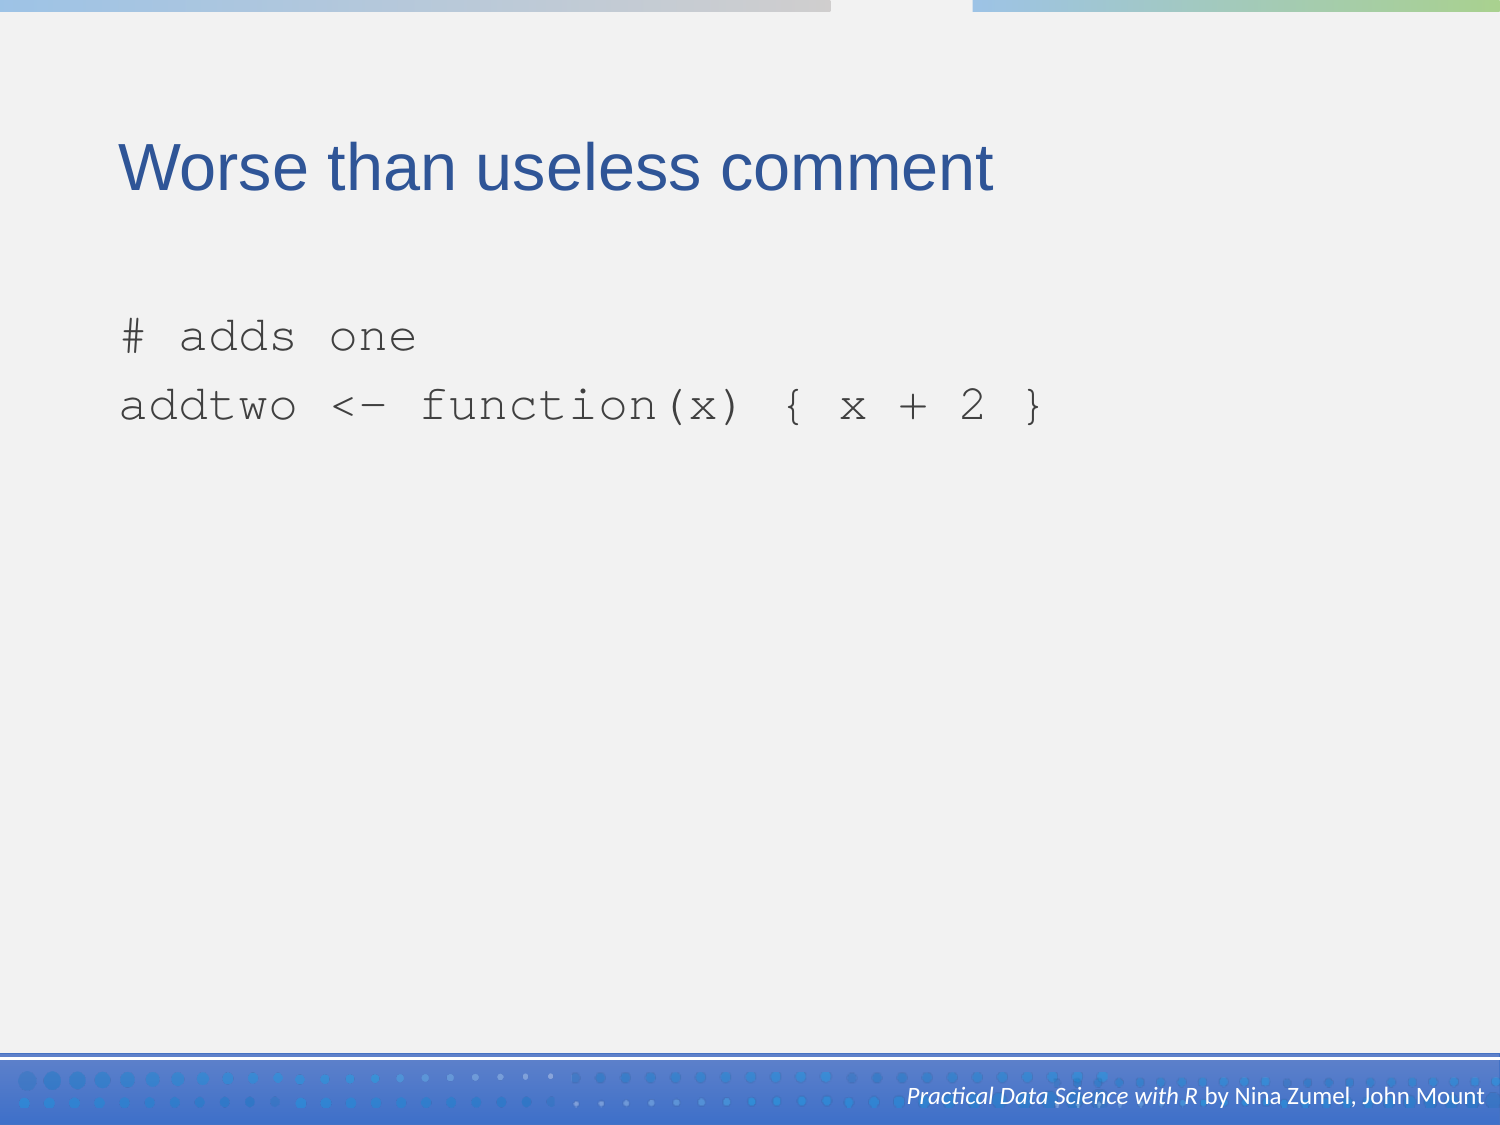

# Worse than useless comment
# adds one
addtwo <- function(x) { x + 2 }
Practical Data Science with R by Nina Zumel, John Mount